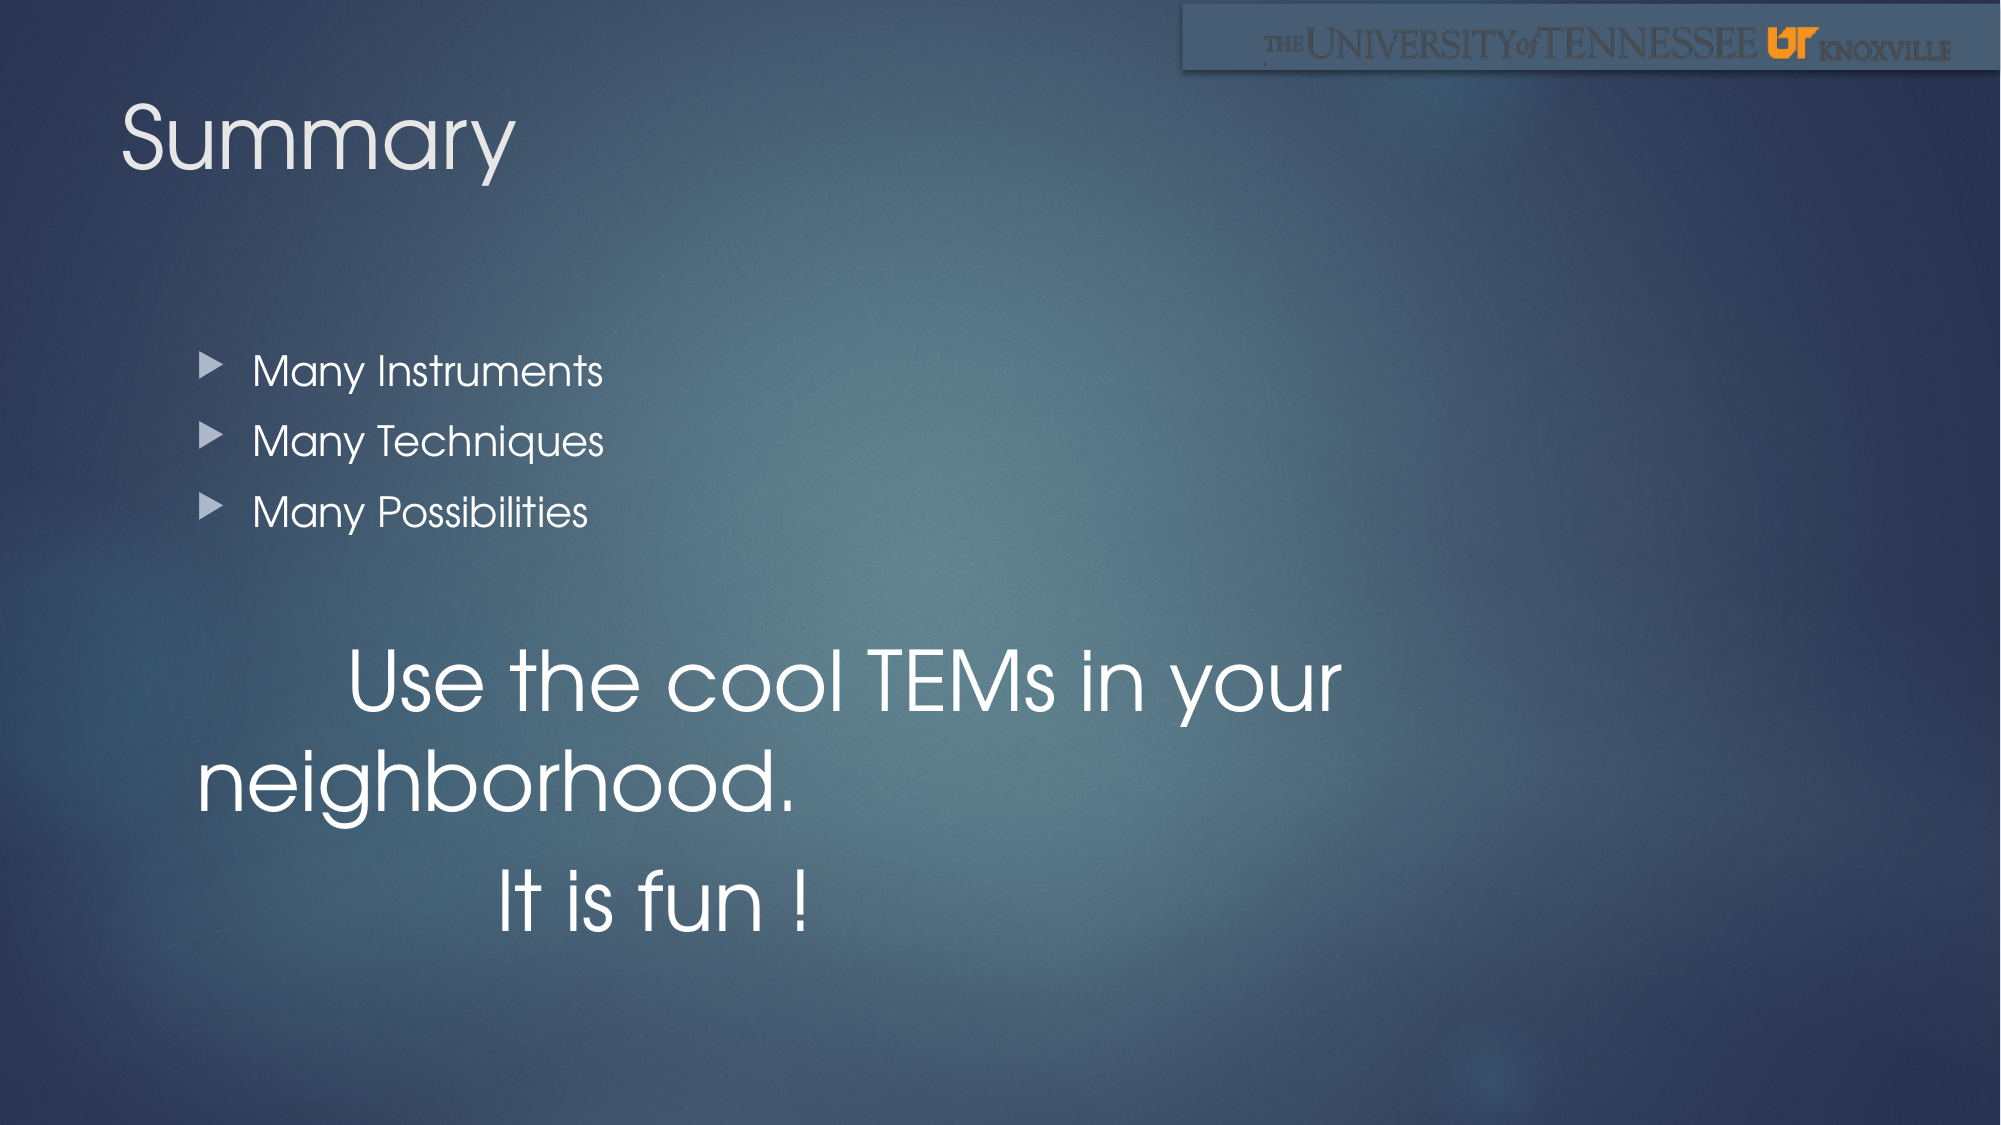

# Summary
Many Instruments
Many Techniques
Many Possibilities

	Use the cool TEMs in your neighborhood.
		It is fun !